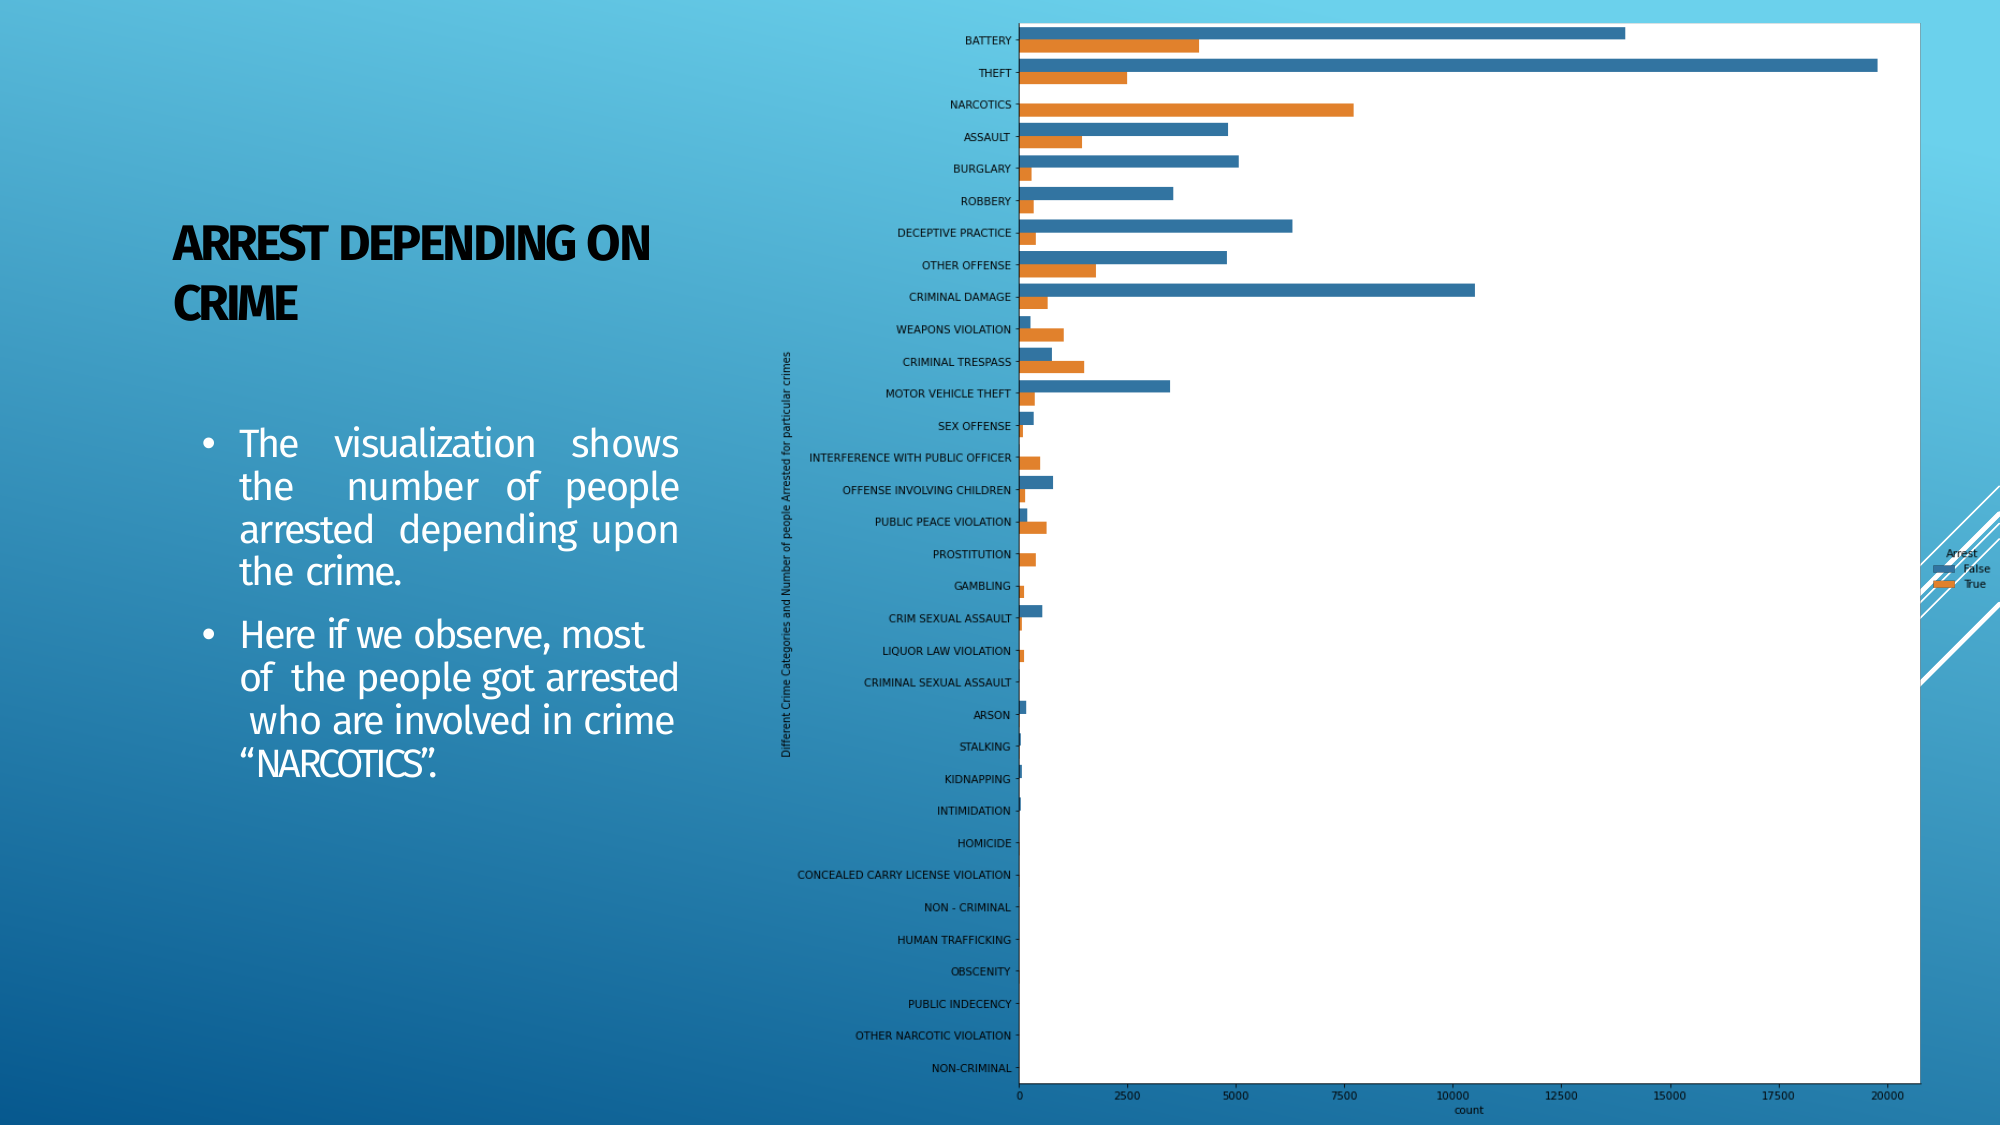

# Arrest depending on Crime
The visualization shows the  number of people arrested  depending upon the crime.
Here if we observe, most of  the people got arrested  who are involved in crime  “NARCOTICS”.